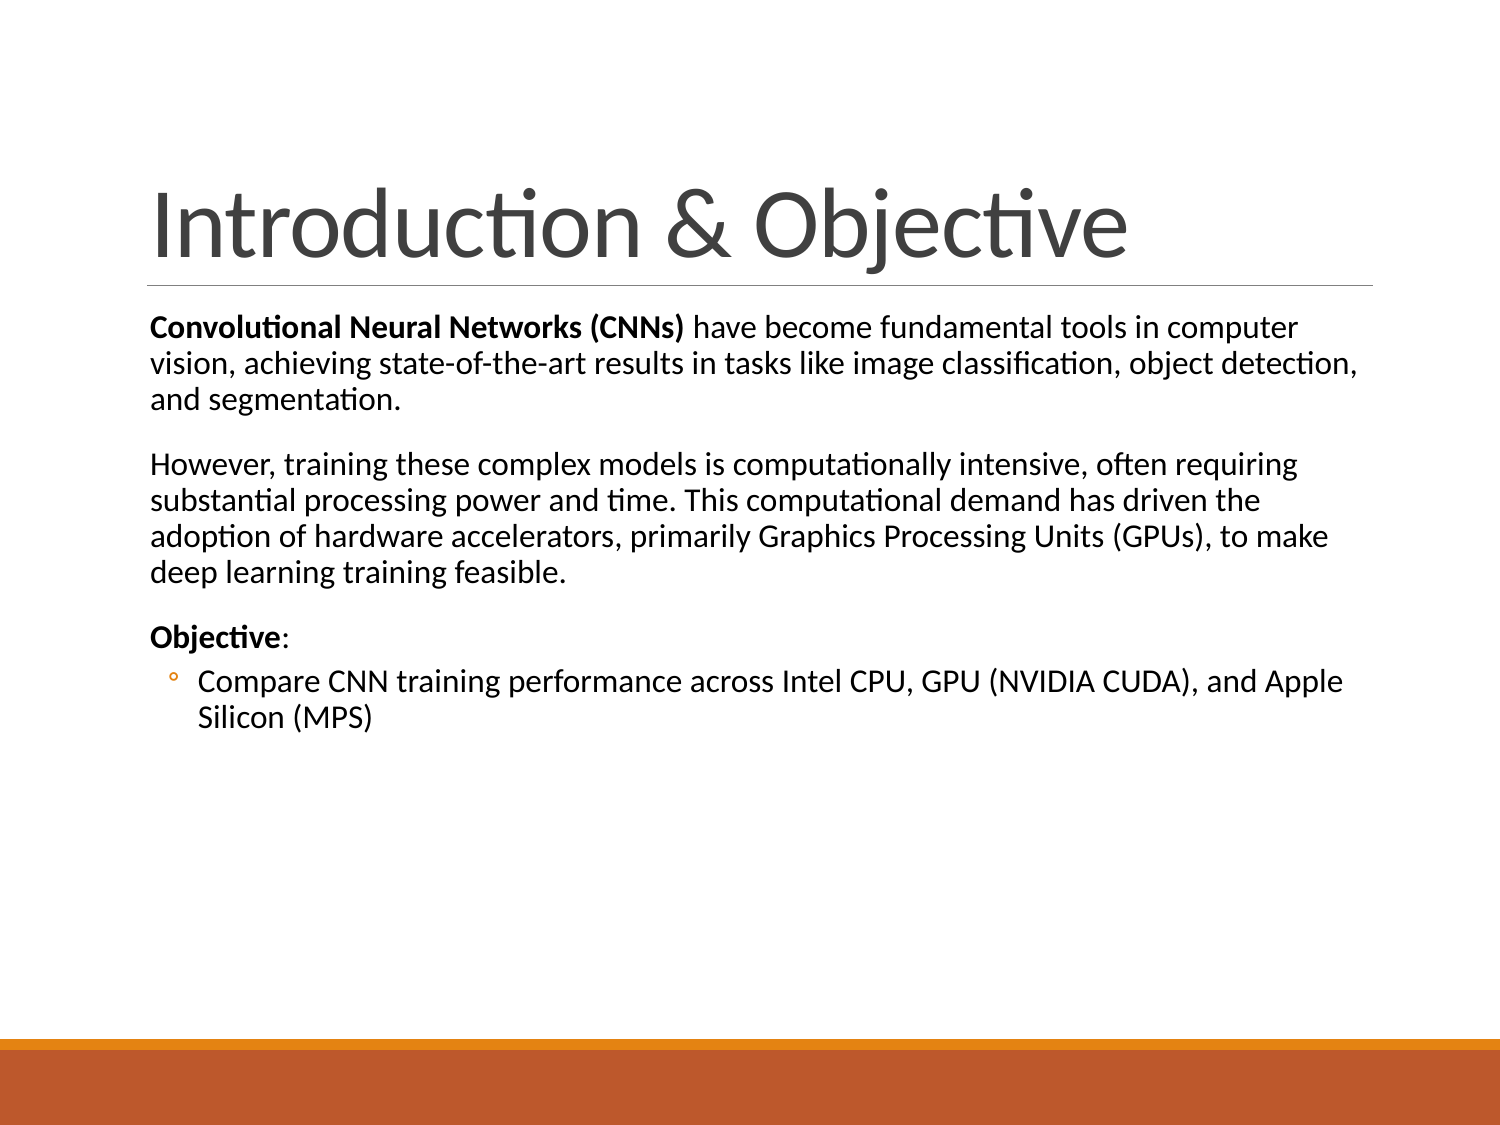

# Introduction & Objective
Convolutional Neural Networks (CNNs) have become fundamental tools in computer vision, achieving state-of-the-art results in tasks like image classification, object detection, and segmentation.
However, training these complex models is computationally intensive, often requiring substantial processing power and time. This computational demand has driven the adoption of hardware accelerators, primarily Graphics Processing Units (GPUs), to make deep learning training feasible.
Objective:
Compare CNN training performance across Intel CPU, GPU (NVIDIA CUDA), and Apple Silicon (MPS)